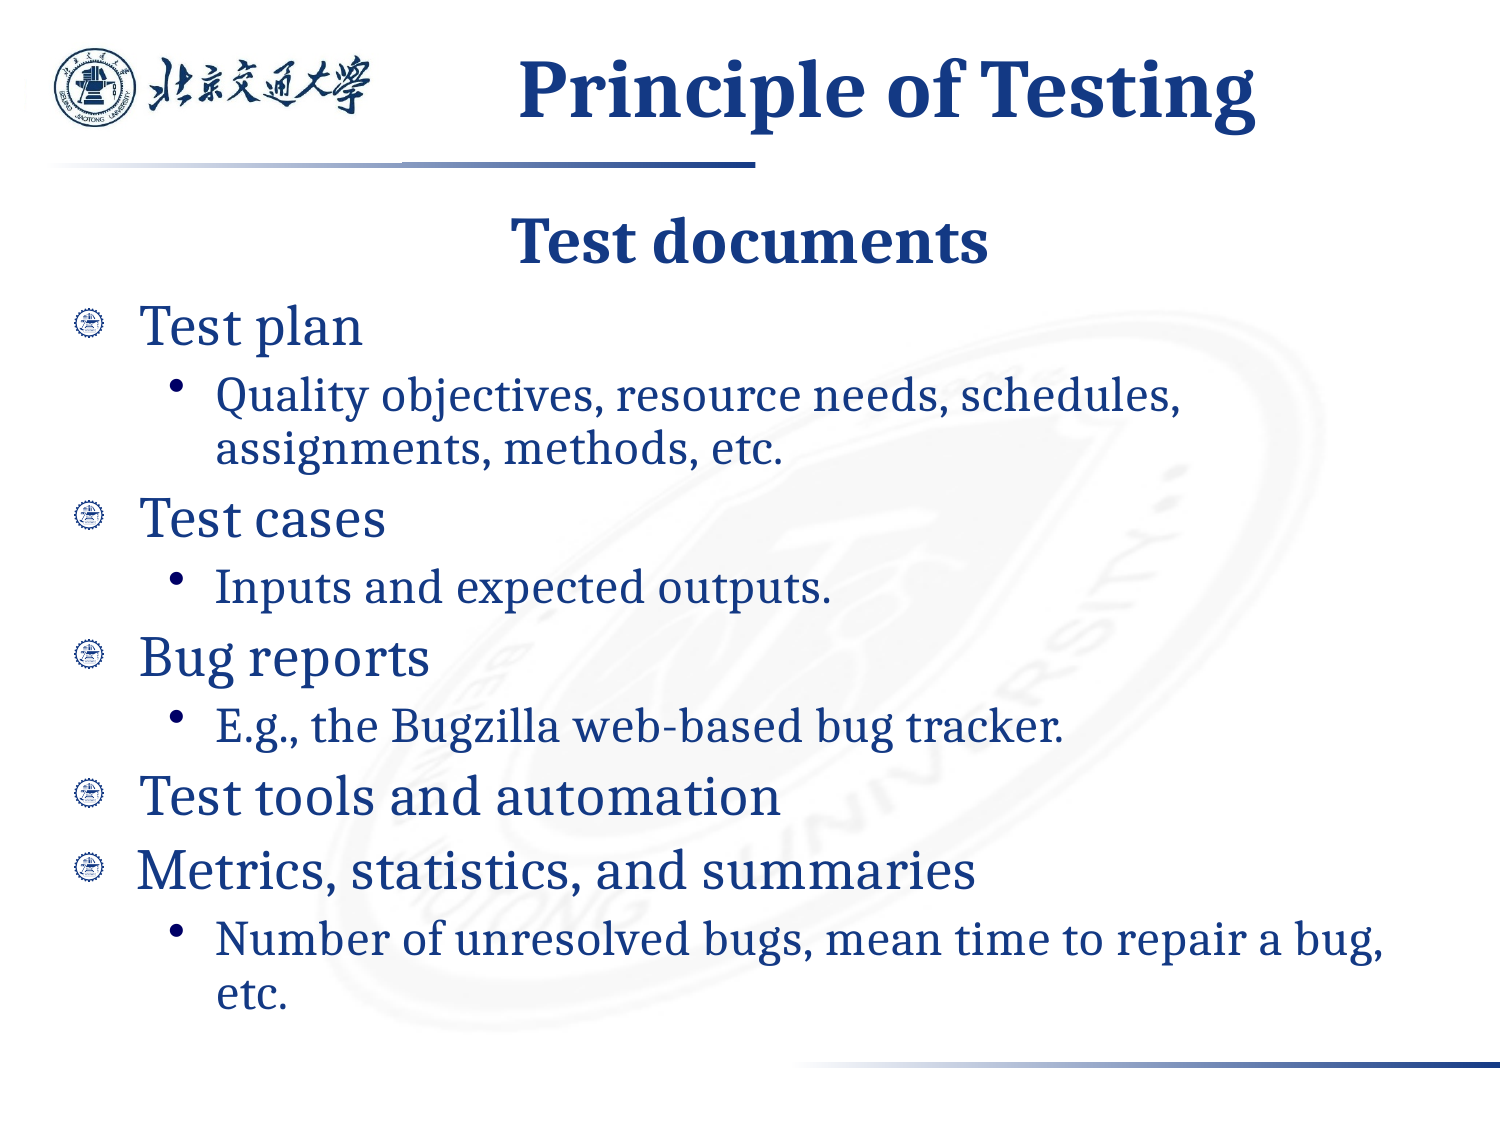

# Principle of Testing
Test documents
Test plan
Quality objectives, resource needs, schedules, assignments, methods, etc.
Test cases
Inputs and expected outputs.
Bug reports
E.g., the Bugzilla web-based bug tracker.
Test tools and automation
Metrics, statistics, and summaries
Number of unresolved bugs, mean time to repair a bug, etc.